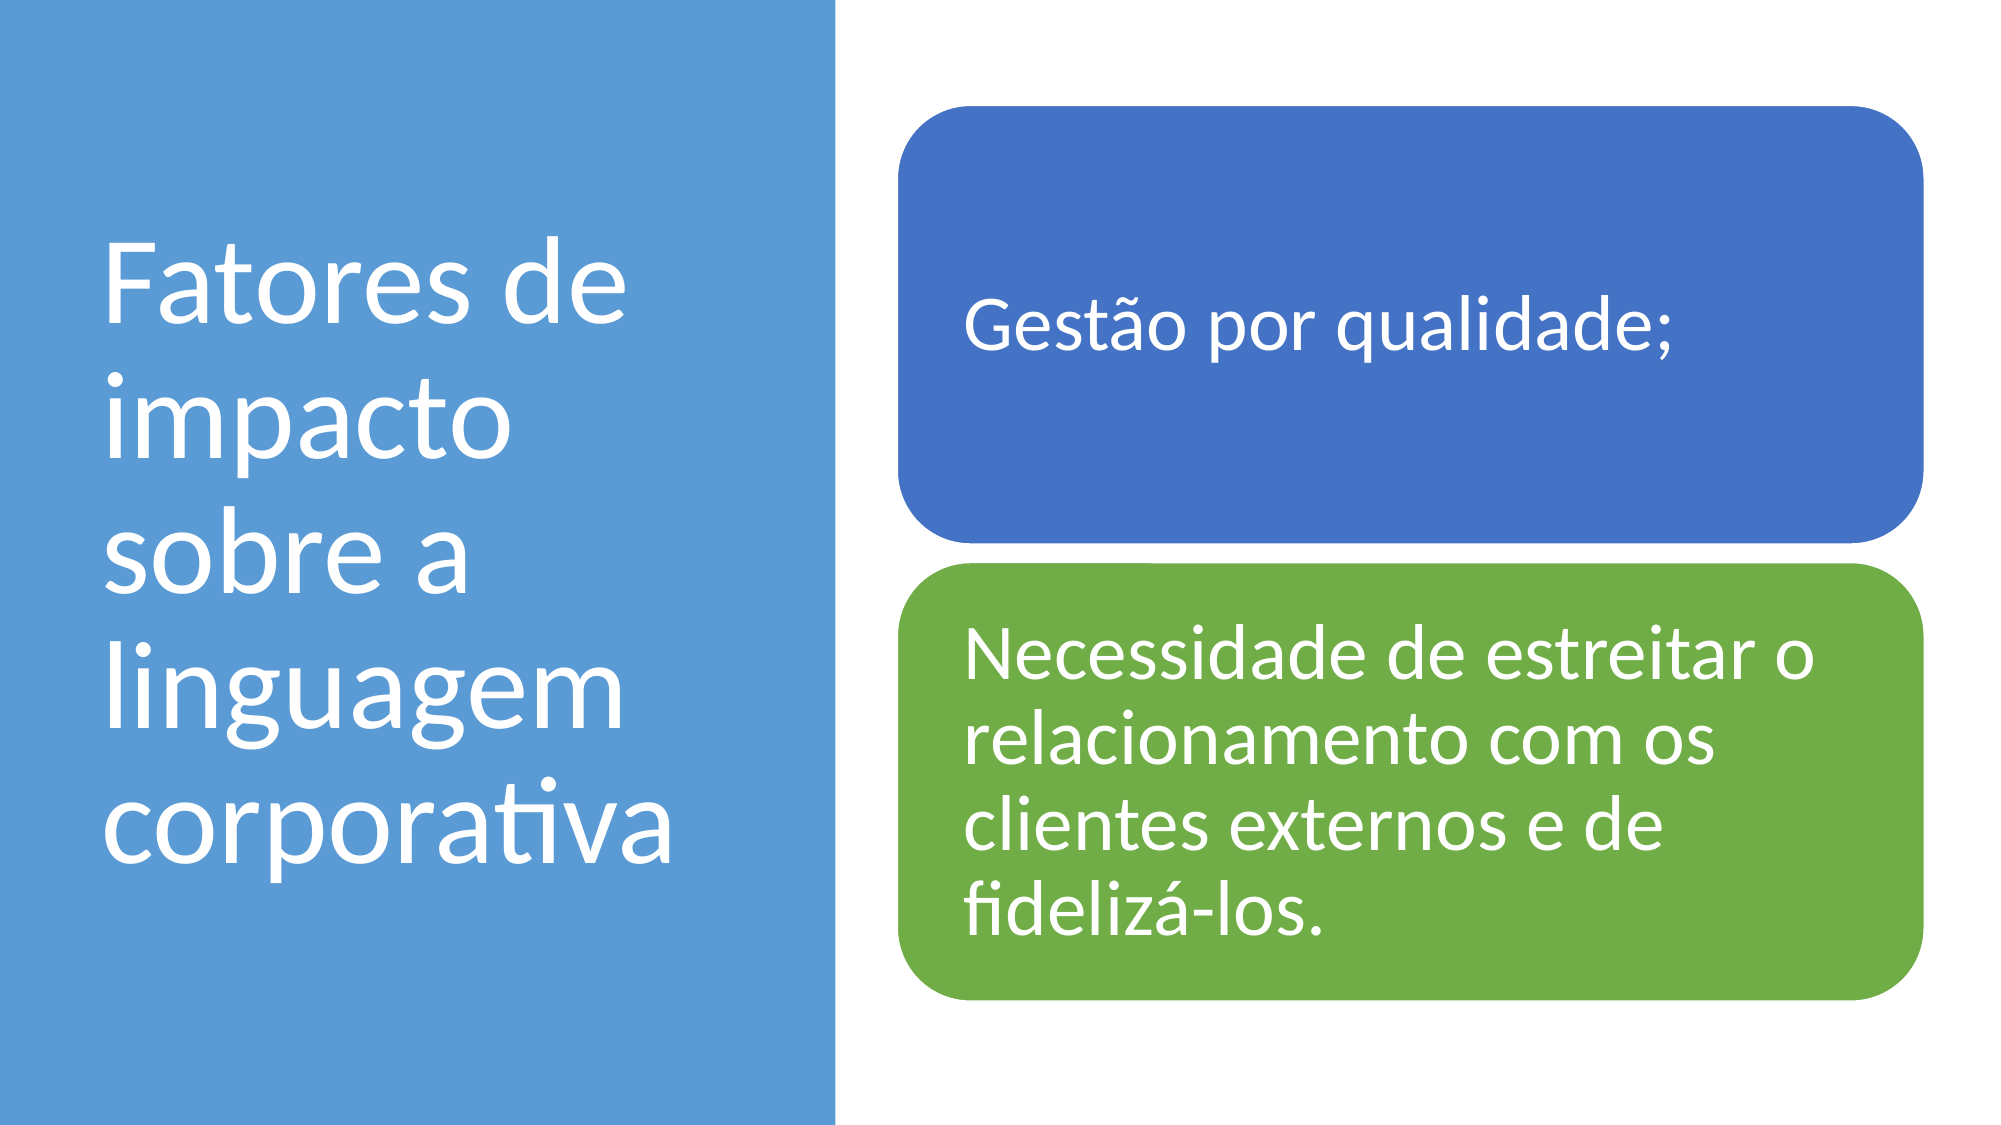

# Fatores de impacto sobre a linguagem corporativa
Gestão por qualidade;
Necessidade de estreitar o relacionamento com os clientes externos e de fidelizá-los.